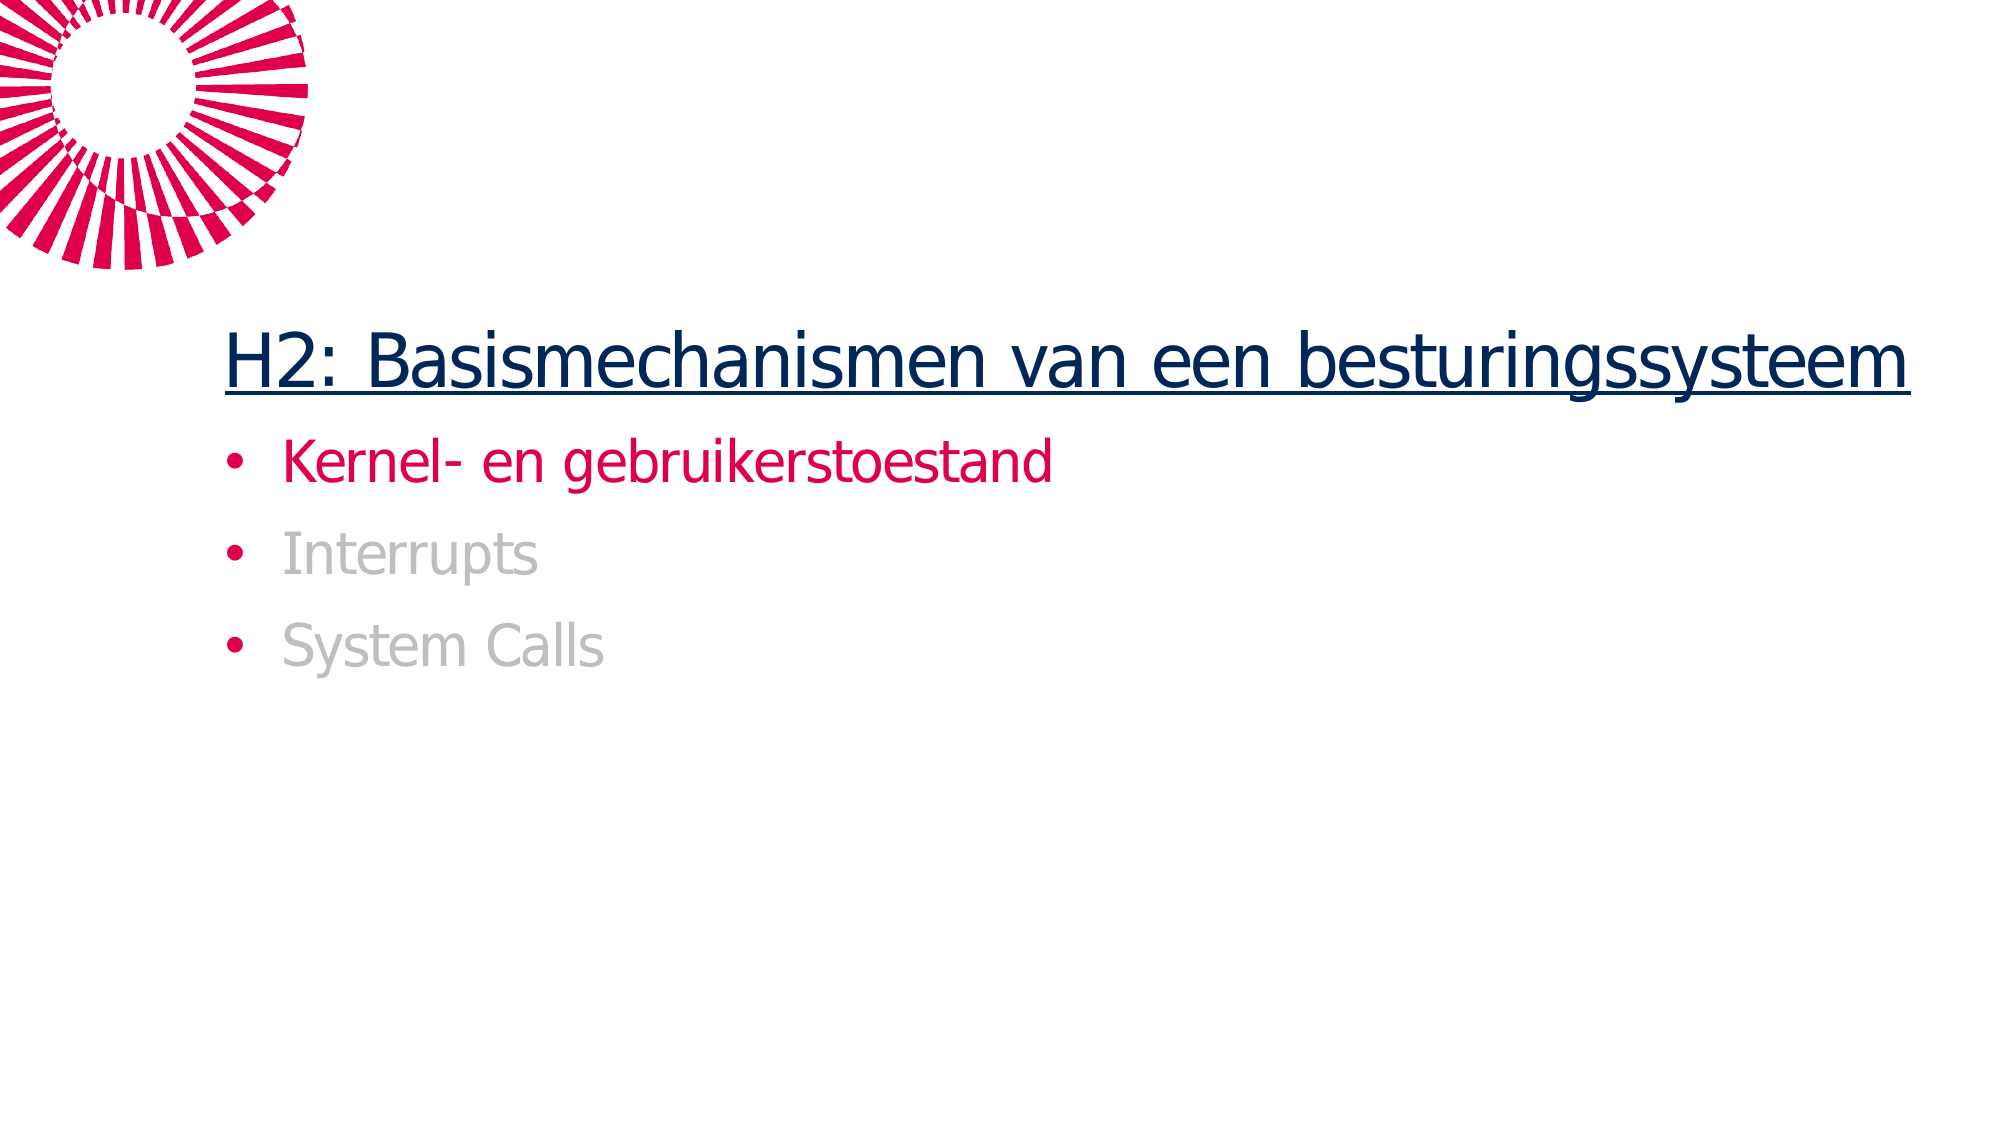

H2: Basismechanismen van een besturingssysteem
Kernel- en gebruikerstoestand
Interrupts
System Calls